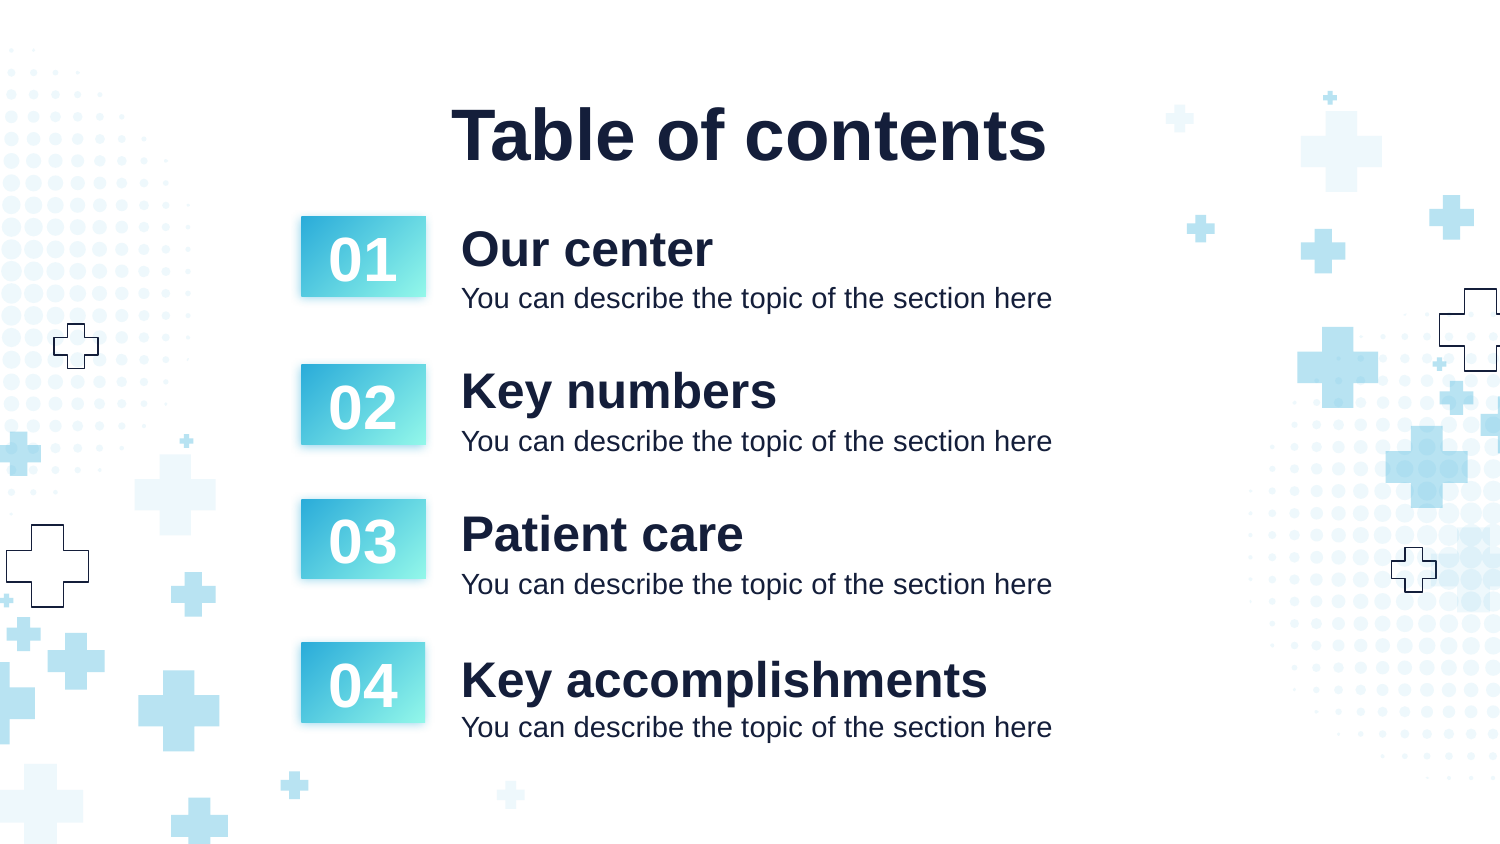

# Table of contents

Our center
01
You can describe the topic of the section here
Key numbers
02
You can describe the topic of the section here

03
Patient care
You can describe the topic of the section here
04
Key accomplishments
You can describe the topic of the section here